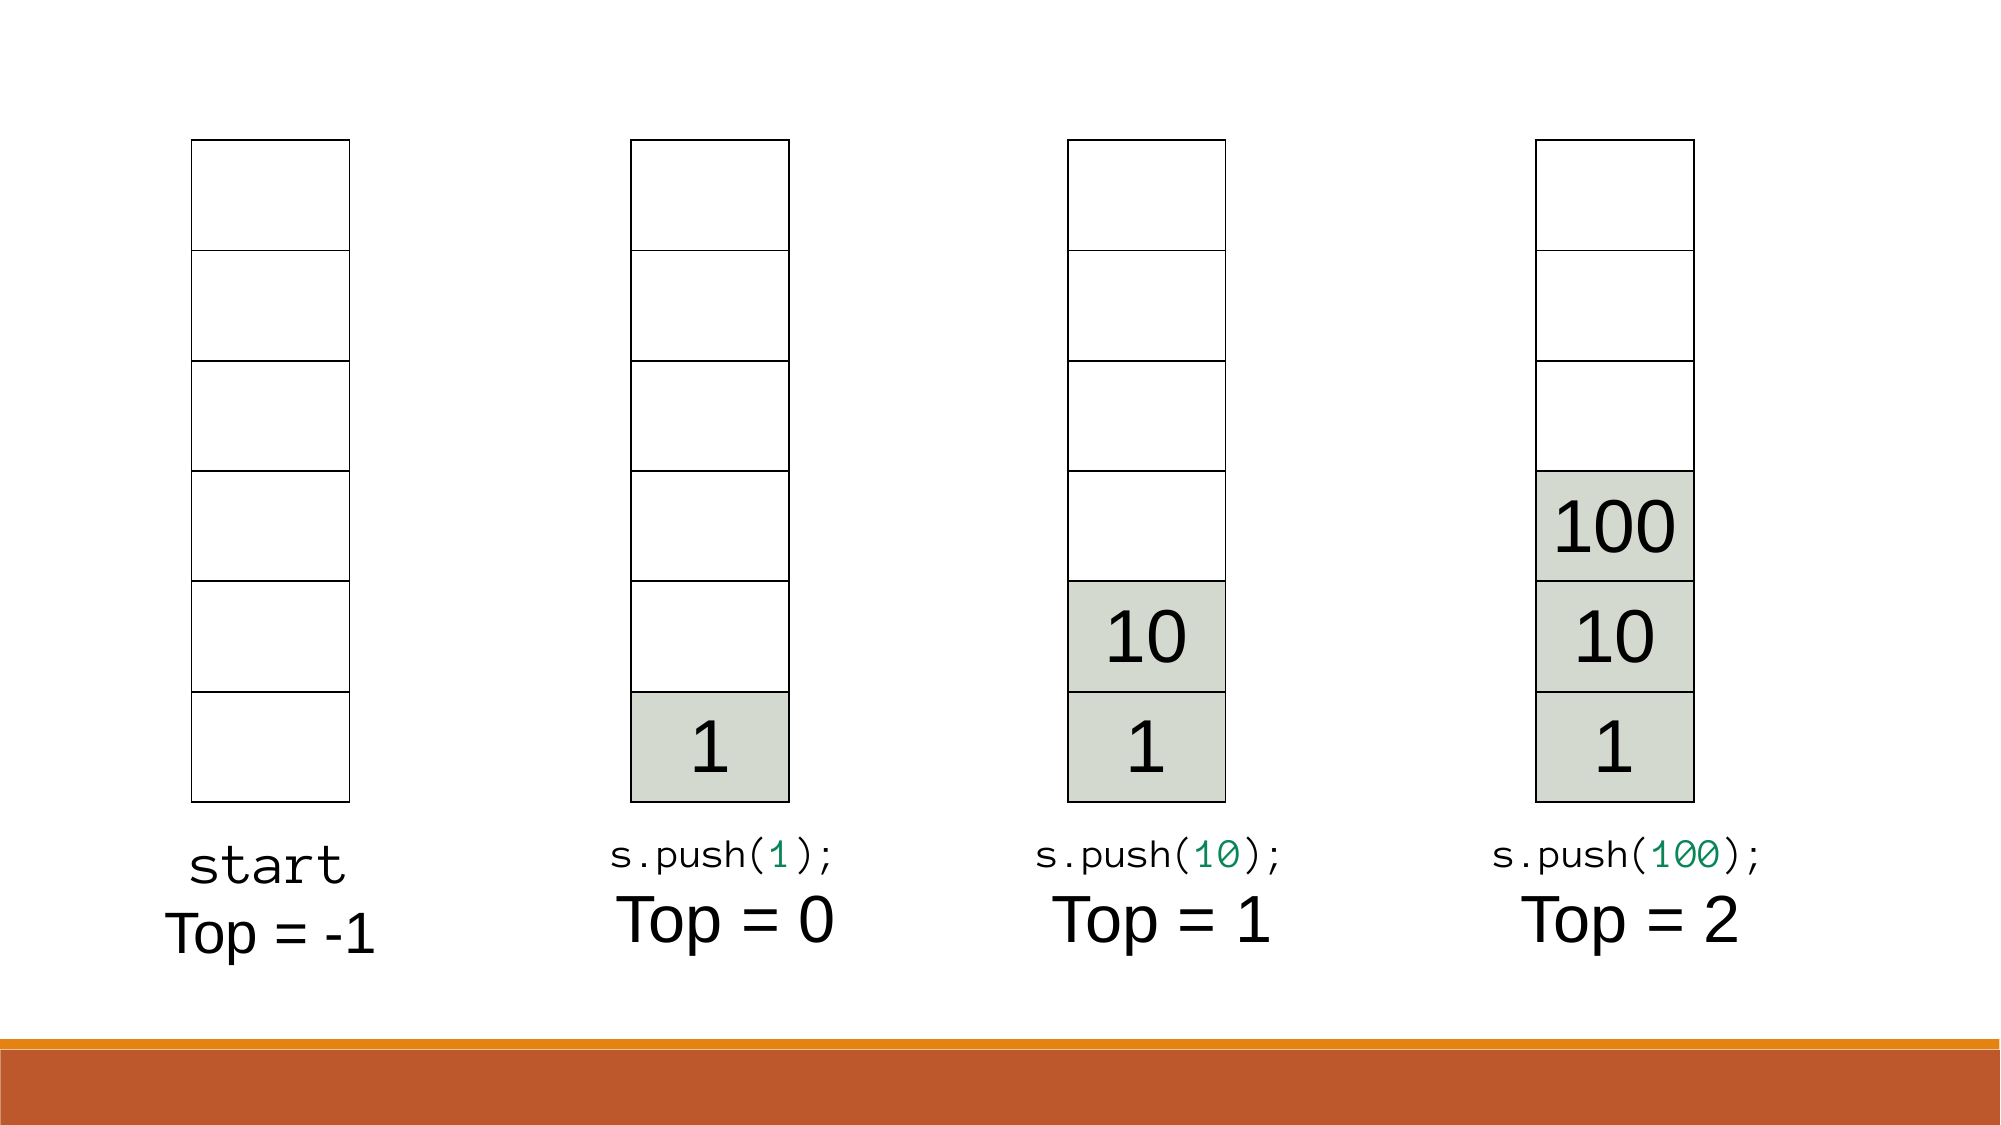

|  |
| --- |
|  |
|  |
|  |
|  |
|  |
|  |
| --- |
|  |
|  |
|  |
|  |
| 1 |
|  |
| --- |
|  |
|  |
|  |
| 10 |
| 1 |
|  |
| --- |
|  |
|  |
| 100 |
| 10 |
| 1 |
start
Top = -1
s.push(1);
Top = 0
s.push(10);
Top = 1
s.push(100);
Top = 2